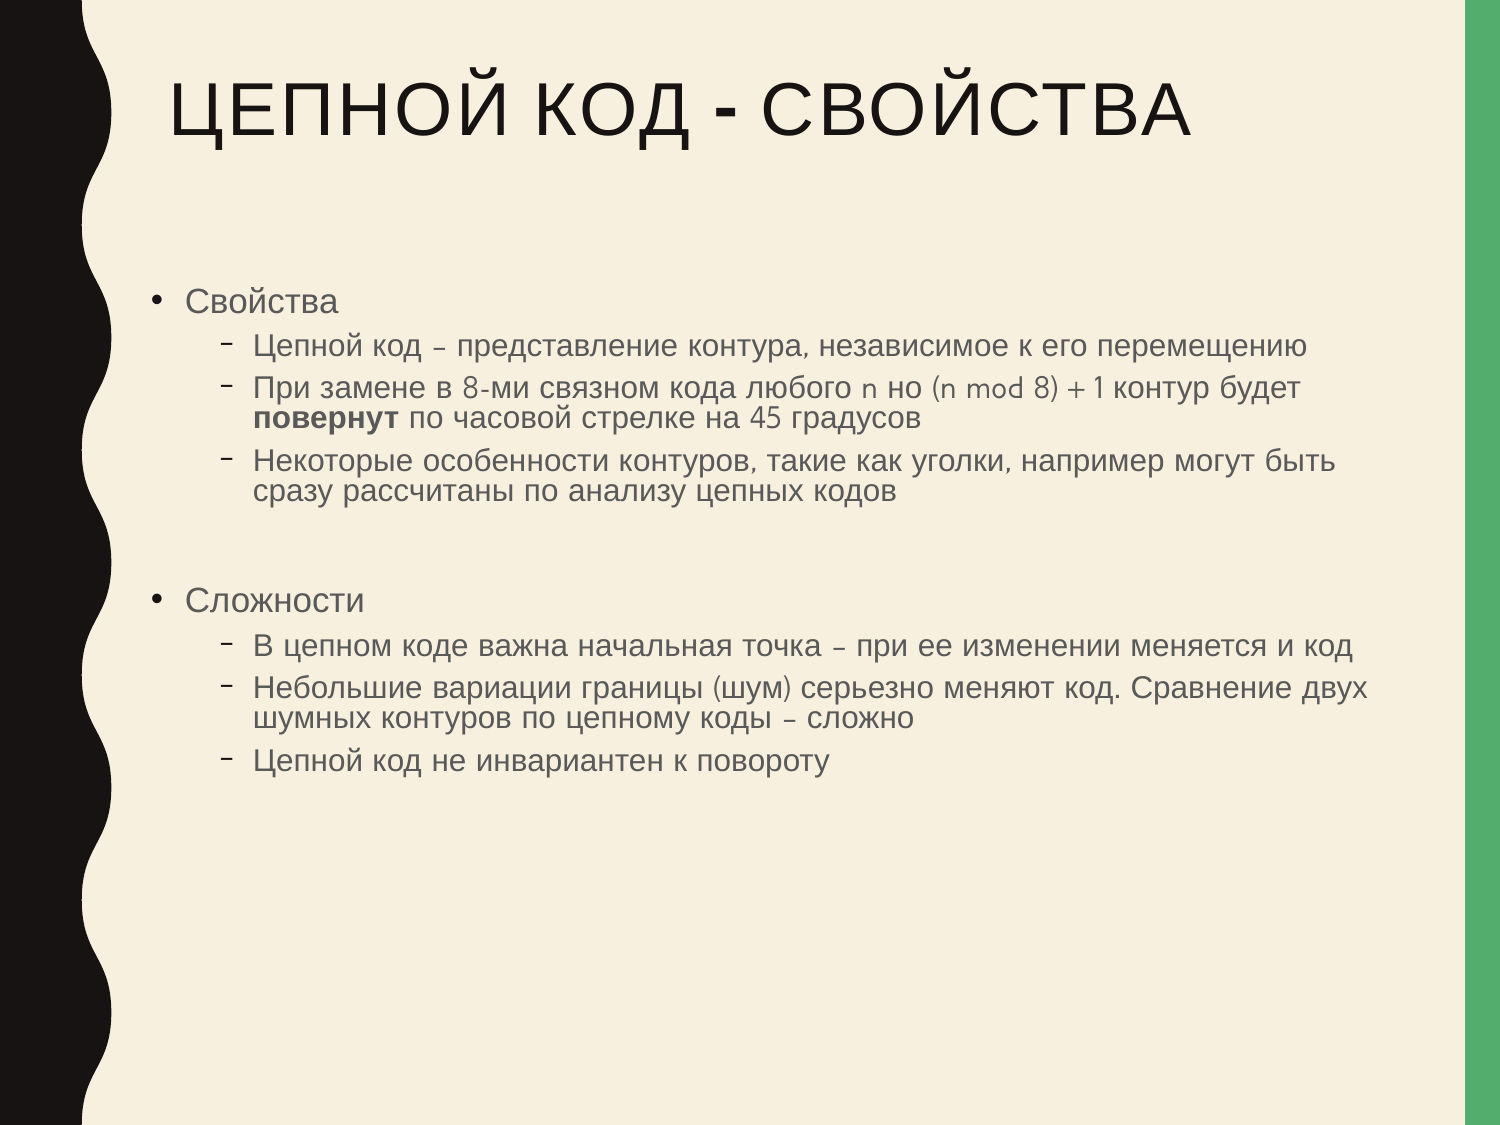

# Цепной код - свойства

Свойства
Цепной код – представление контура, независимое к его перемещению
При замене в 8-ми связном кода любого n но (n mod 8) + 1 контур будет повернут по часовой стрелке на 45 градусов
Некоторые особенности контуров, такие как уголки, например могут быть сразу рассчитаны по анализу цепных кодов

Сложности
В цепном коде важна начальная точка – при ее изменении меняется и код
Небольшие вариации границы (шум) серьезно меняют код. Сравнение двух шумных контуров по цепному коды – сложно
Цепной код не инвариантен к повороту